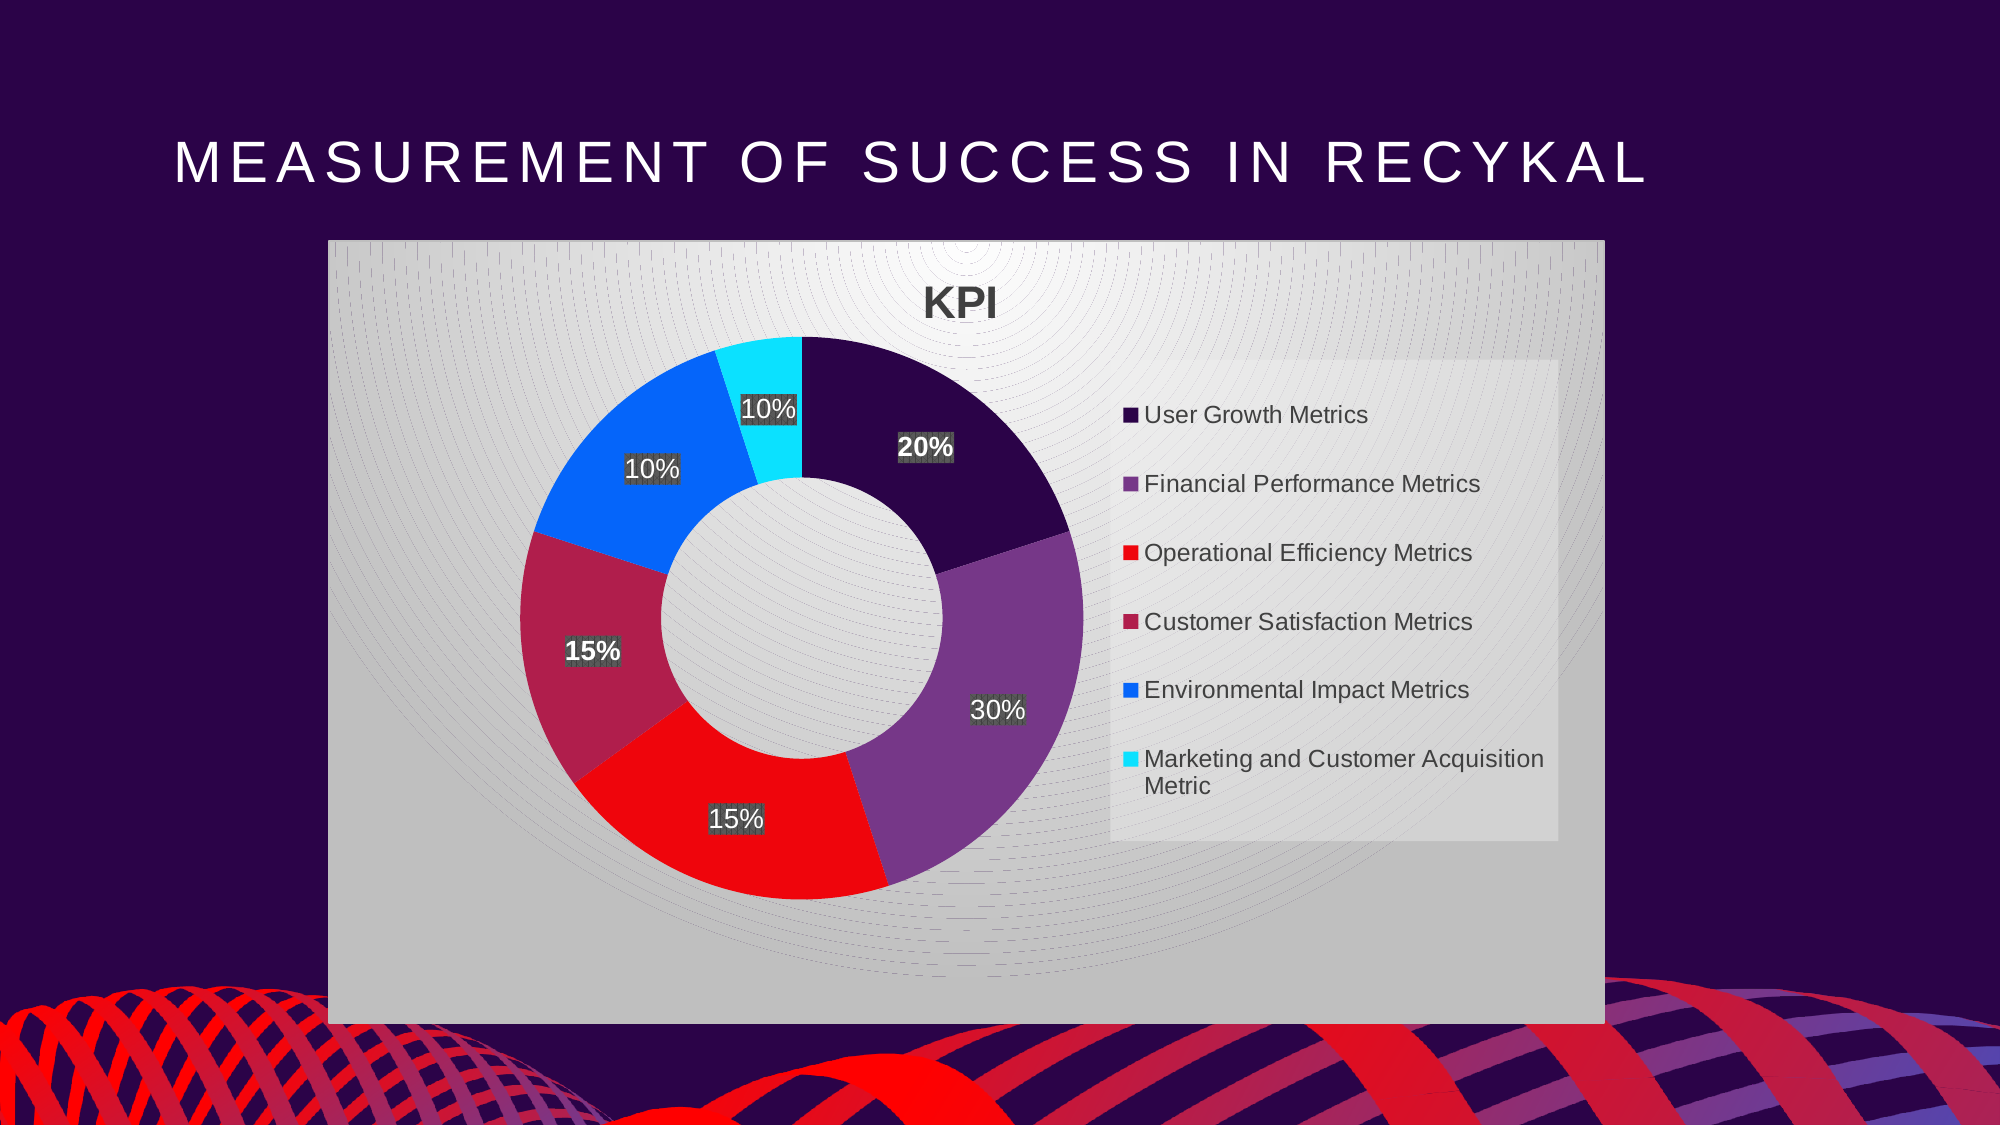

# Measurement of Success in Recykal

### Chart: KPI

| Category | percentage |
|---|---|
| User Growth Metrics | 20.0 |
| Financial Performance Metrics | 25.0 |
| Operational Efficiency Metrics | 20.0 |
| Customer Satisfaction Metrics | 15.0 |
| Environmental Impact Metrics | 15.0 |
| Marketing and Customer Acquisition Metric | 5.0 |